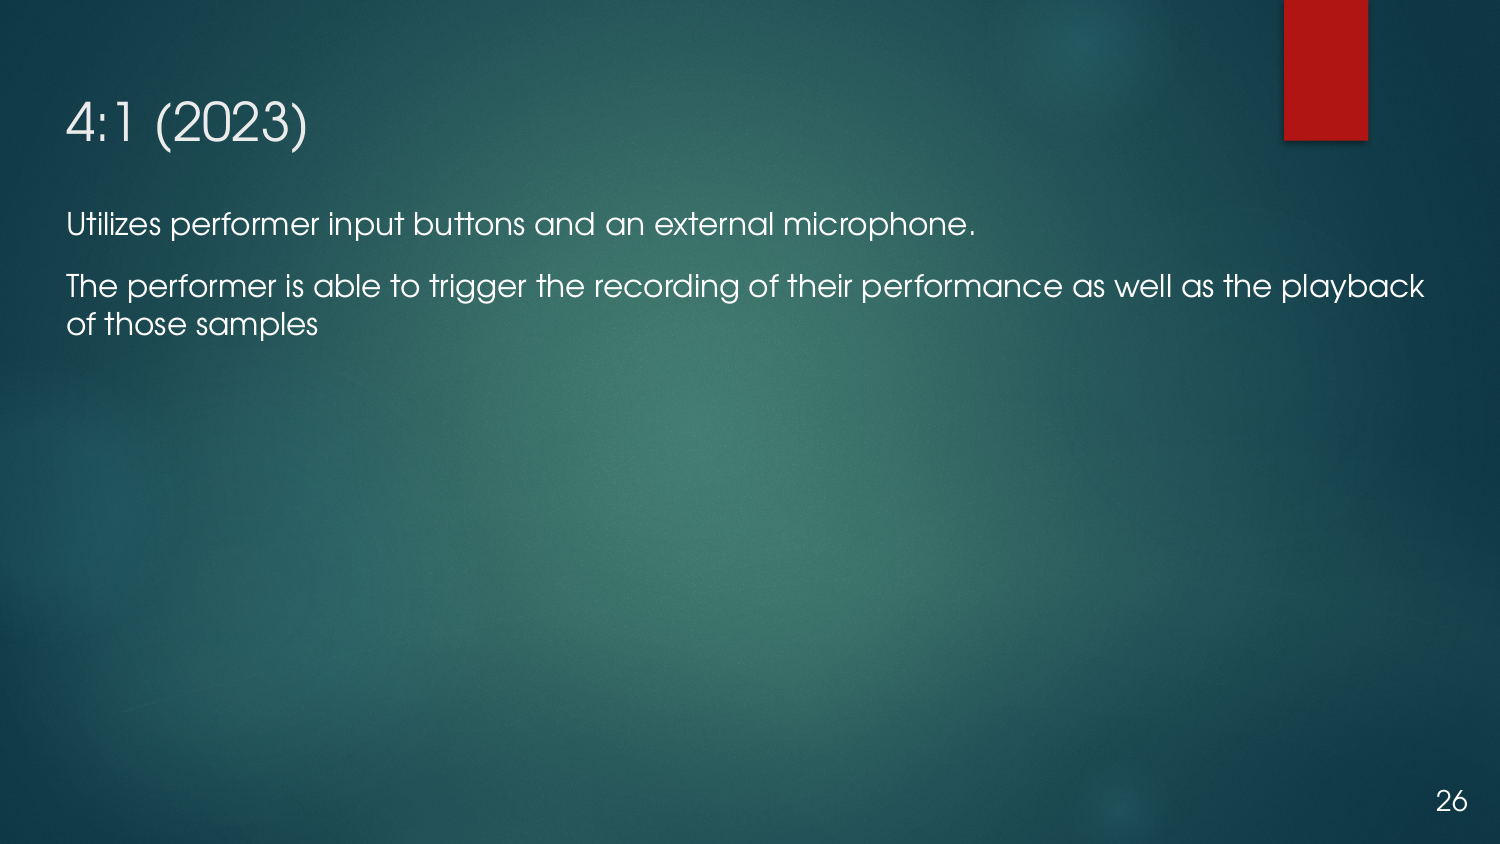

# 4:1 (2023)
Utilizes performer input buttons and an external microphone.
The performer is able to trigger the recording of their performance as well as the playback of those samples
26